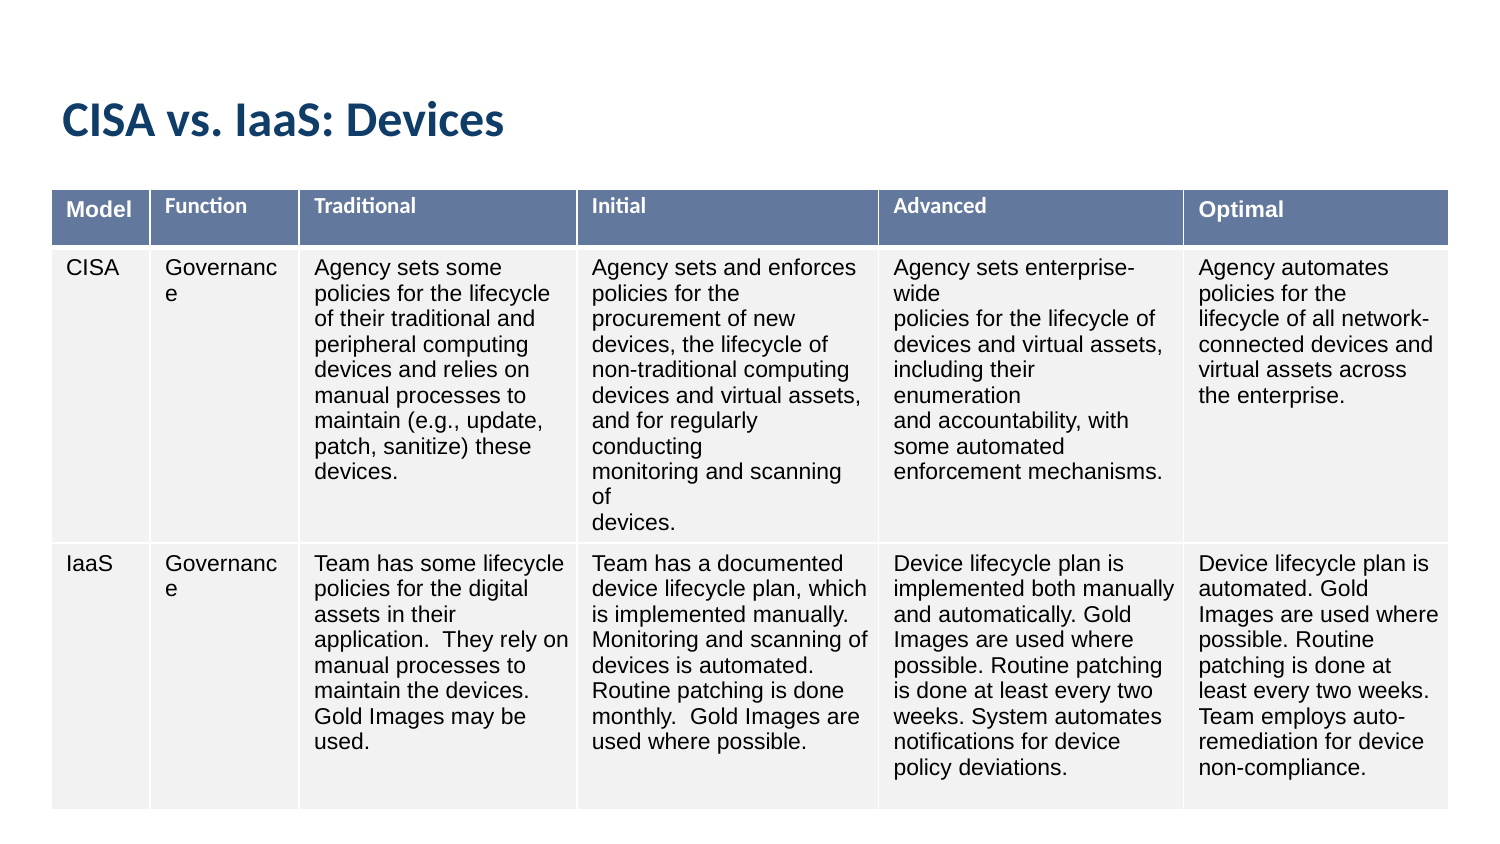

# CISA vs. IaaS: Devices
| Model | Function | Traditional | Initial | Advanced | Optimal |
| --- | --- | --- | --- | --- | --- |
| CISA | Governance | Agency sets some policies for the lifecycle of their traditional and peripheral computing devices and relies on manual processes to maintain (e.g., update, patch, sanitize) these devices. | Agency sets and enforces policies for the procurement of new devices, the lifecycle of non-traditional computing devices and virtual assets, and for regularly conducting monitoring and scanning of devices. | Agency sets enterprise-wide policies for the lifecycle of devices and virtual assets, including their enumeration and accountability, with some automated enforcement mechanisms. | Agency automates policies for the lifecycle of all network-connected devices and virtual assets across the enterprise. |
| IaaS | Governance | Team has some lifecycle policies for the digital assets in their application. They rely on manual processes to maintain the devices. Gold Images may be used. | Team has a documented device lifecycle plan, which is implemented manually. Monitoring and scanning of devices is automated. Routine patching is done monthly. Gold Images are used where possible. | Device lifecycle plan is implemented both manually and automatically. Gold Images are used where possible. Routine patching is done at least every two weeks. System automates notifications for device policy deviations. | Device lifecycle plan is automated. Gold Images are used where possible. Routine patching is done at least every two weeks. Team employs auto-remediation for device non-compliance. |